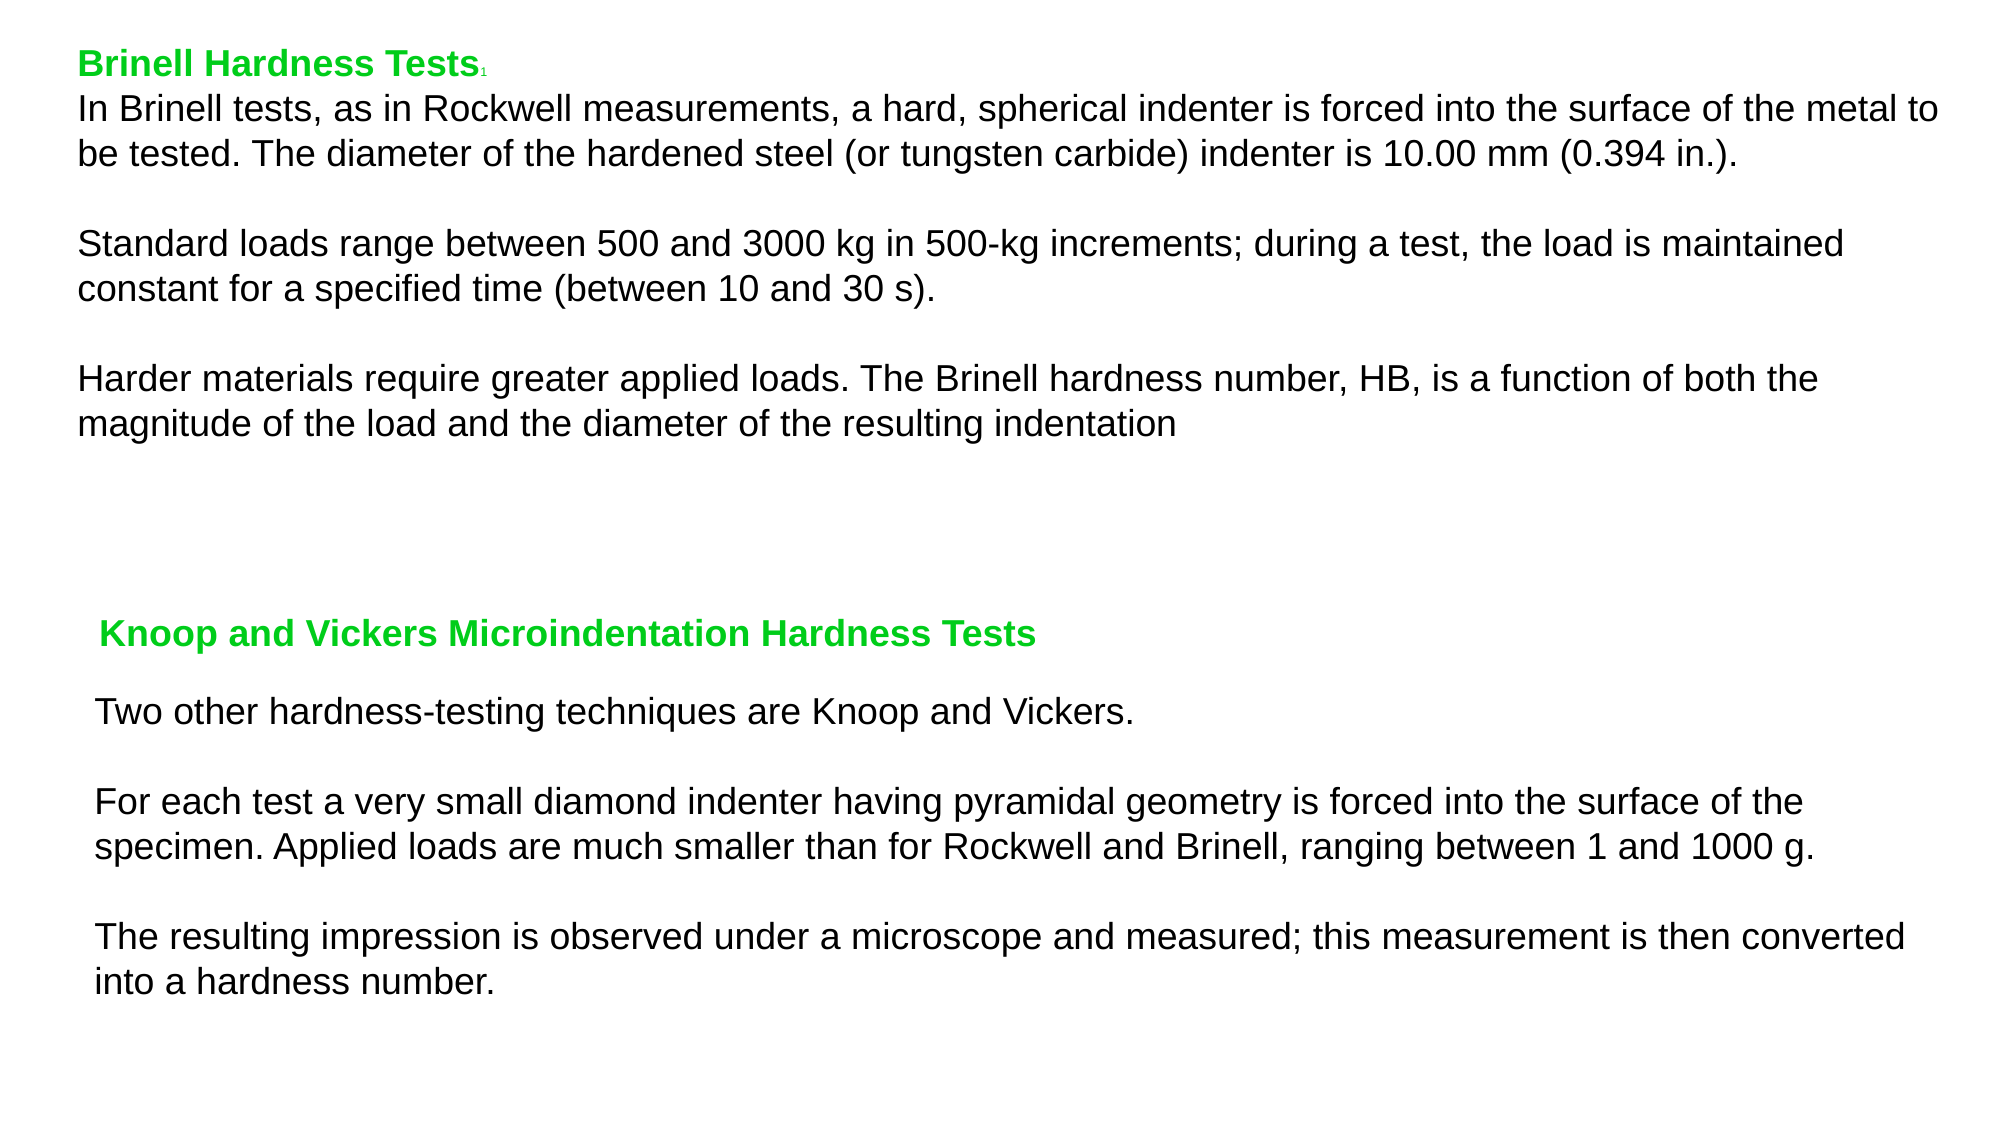

Brinell Hardness Tests1
In Brinell tests, as in Rockwell measurements, a hard, spherical indenter is forced into the surface of the metal to be tested. The diameter of the hardened steel (or tungsten carbide) indenter is 10.00 mm (0.394 in.).

Standard loads range between 500 and 3000 kg in 500-kg increments; during a test, the load is maintained constant for a specified time (between 10 and 30 s).

Harder materials require greater applied loads. The Brinell hardness number, HB, is a function of both the magnitude of the load and the diameter of the resulting indentation
Knoop and Vickers Microindentation Hardness Tests
Two other hardness-testing techniques are Knoop and Vickers.

For each test a very small diamond indenter having pyramidal geometry is forced into the surface of the specimen. Applied loads are much smaller than for Rockwell and Brinell, ranging between 1 and 1000 g.

The resulting impression is observed under a microscope and measured; this measurement is then converted into a hardness number.